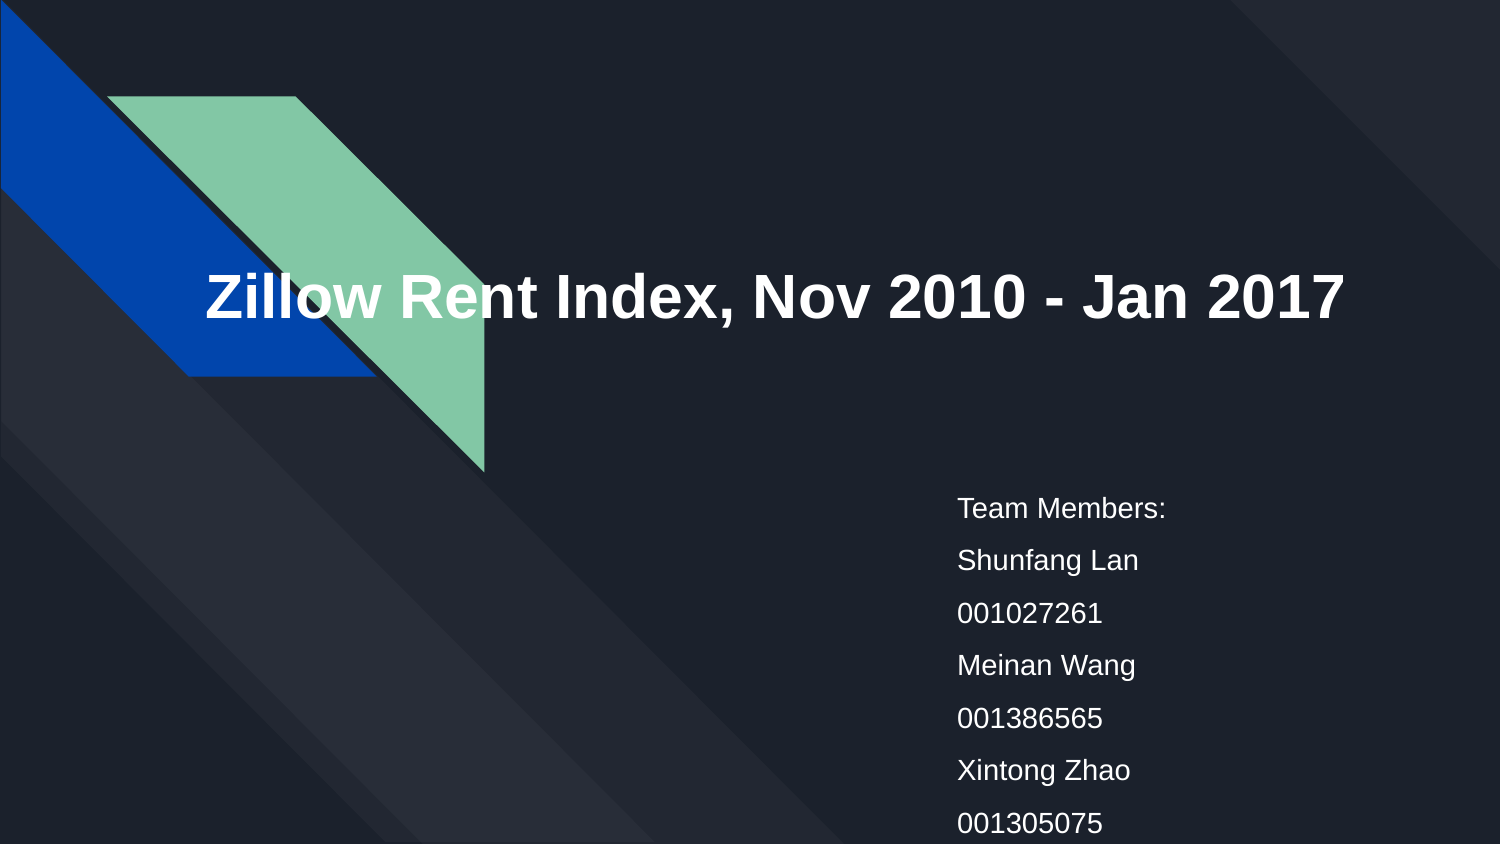

# Zillow Rent Index, Nov 2010 - Jan 2017
Team Members:
Shunfang Lan	001027261
Meinan Wang 	001386565
Xintong Zhao	001305075
Xinyue Zhang	001388905